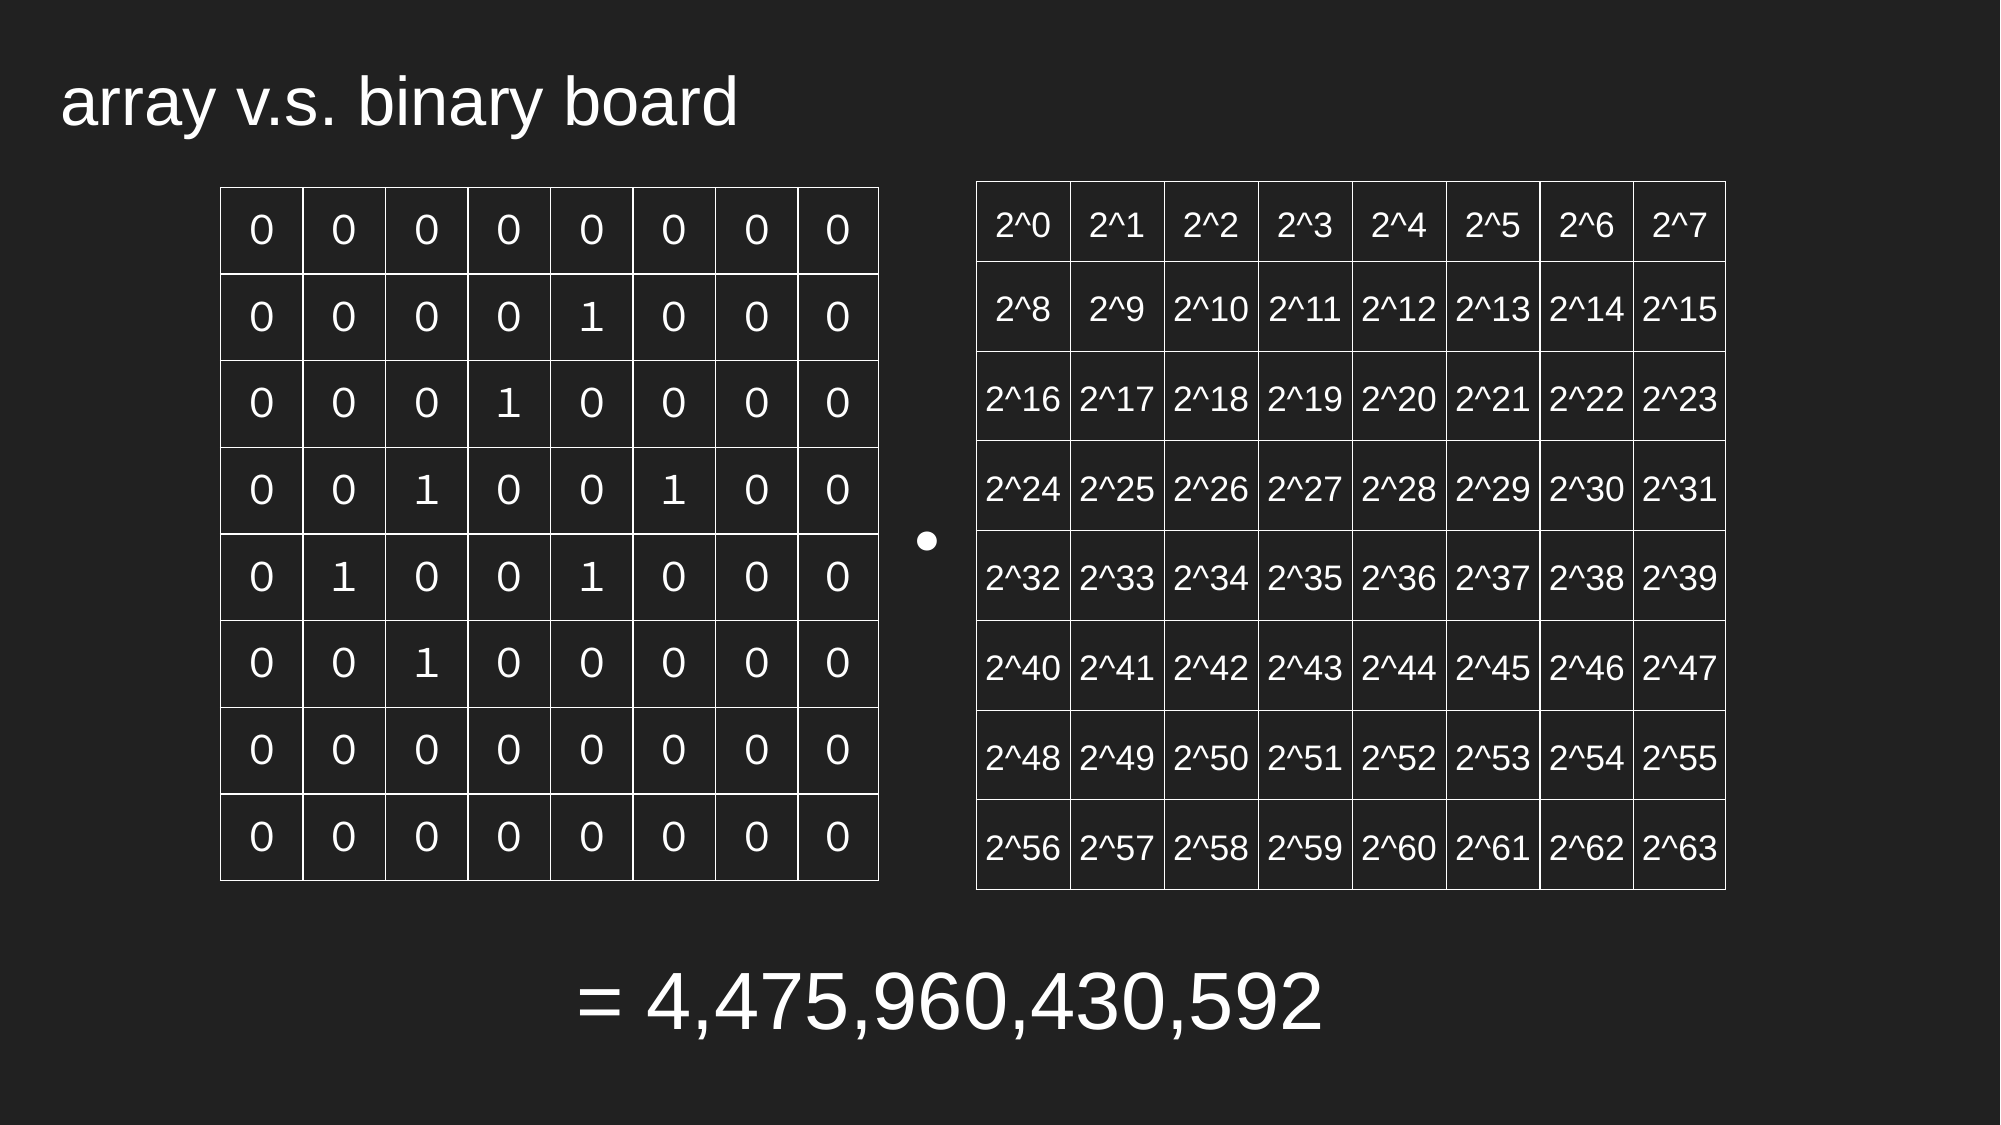

# array v.s. binary board
| 2^0 | 2^1 | 2^2 | 2^3 | 2^4 | 2^5 | 2^6 | 2^7 |
| --- | --- | --- | --- | --- | --- | --- | --- |
| 2^8 | 2^9 | 2^10 | 2^11 | 2^12 | 2^13 | 2^14 | 2^15 |
| 2^16 | 2^17 | 2^18 | 2^19 | 2^20 | 2^21 | 2^22 | 2^23 |
| 2^24 | 2^25 | 2^26 | 2^27 | 2^28 | 2^29 | 2^30 | 2^31 |
| 2^32 | 2^33 | 2^34 | 2^35 | 2^36 | 2^37 | 2^38 | 2^39 |
| 2^40 | 2^41 | 2^42 | 2^43 | 2^44 | 2^45 | 2^46 | 2^47 |
| 2^48 | 2^49 | 2^50 | 2^51 | 2^52 | 2^53 | 2^54 | 2^55 |
| 2^56 | 2^57 | 2^58 | 2^59 | 2^60 | 2^61 | 2^62 | 2^63 |
| ０ | ０ | ０ | ０ | ０ | ０ | ０ | ０ |
| --- | --- | --- | --- | --- | --- | --- | --- |
| ０ | ０ | ０ | ０ | １ | ０ | ０ | ０ |
| ０ | ０ | ０ | １ | ０ | ０ | ０ | ０ |
| ０ | ０ | １ | ０ | ０ | １ | ０ | ０ |
| ０ | １ | ０ | ０ | １ | ０ | ０ | ０ |
| ０ | ０ | １ | ０ | ０ | ０ | ０ | ０ |
| ０ | ０ | ０ | ０ | ０ | ０ | ０ | ０ |
| ０ | ０ | ０ | ０ | ０ | ０ | ０ | ０ |
．
= 4,475,960,430,592